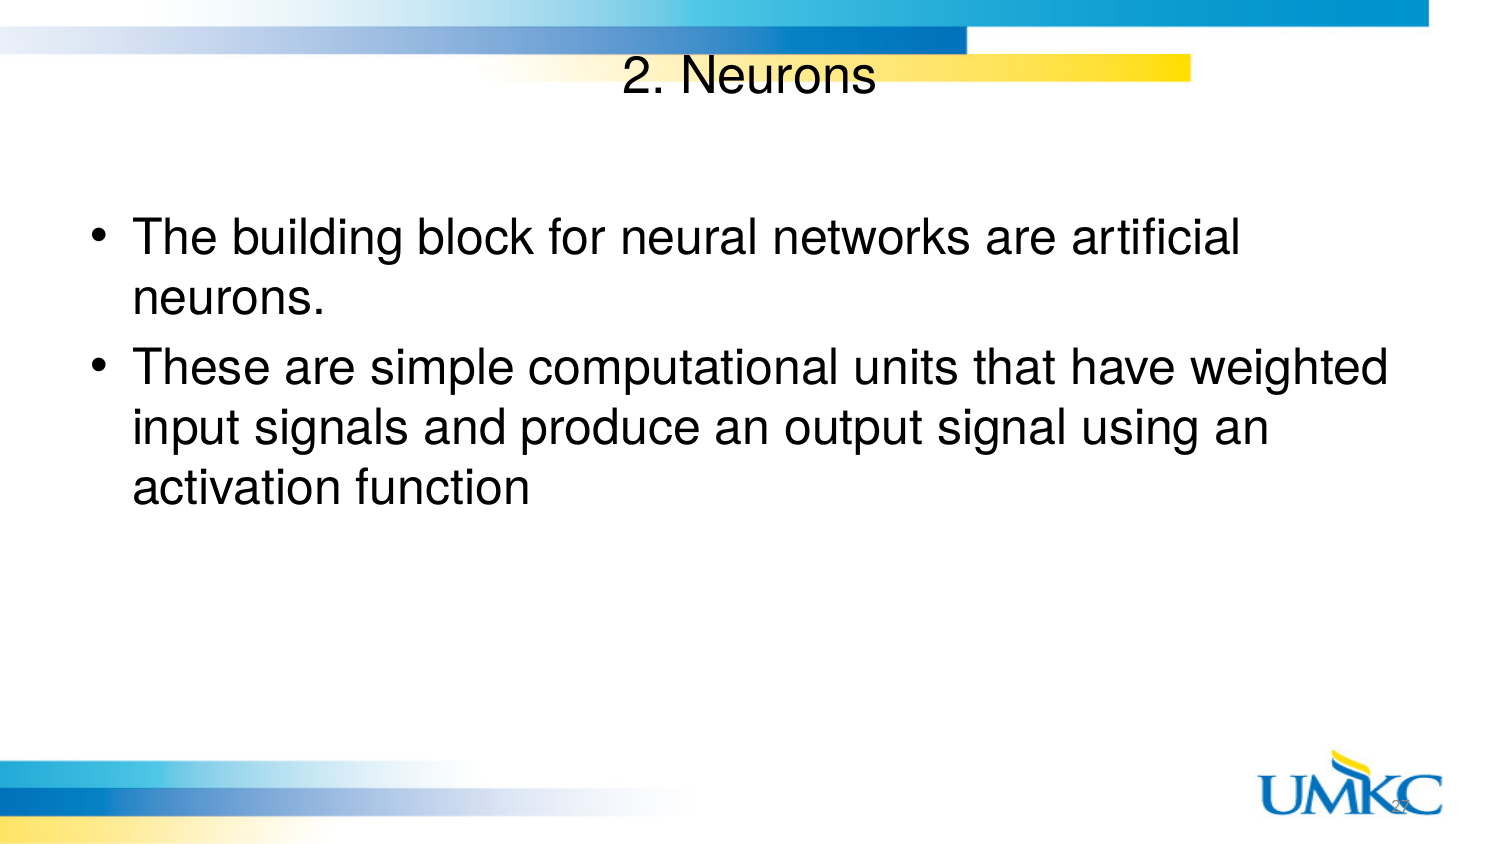

# 2. Neurons
The building block for neural networks are artificial neurons.
These are simple computational units that have weighted input signals and produce an output signal using an activation function
27